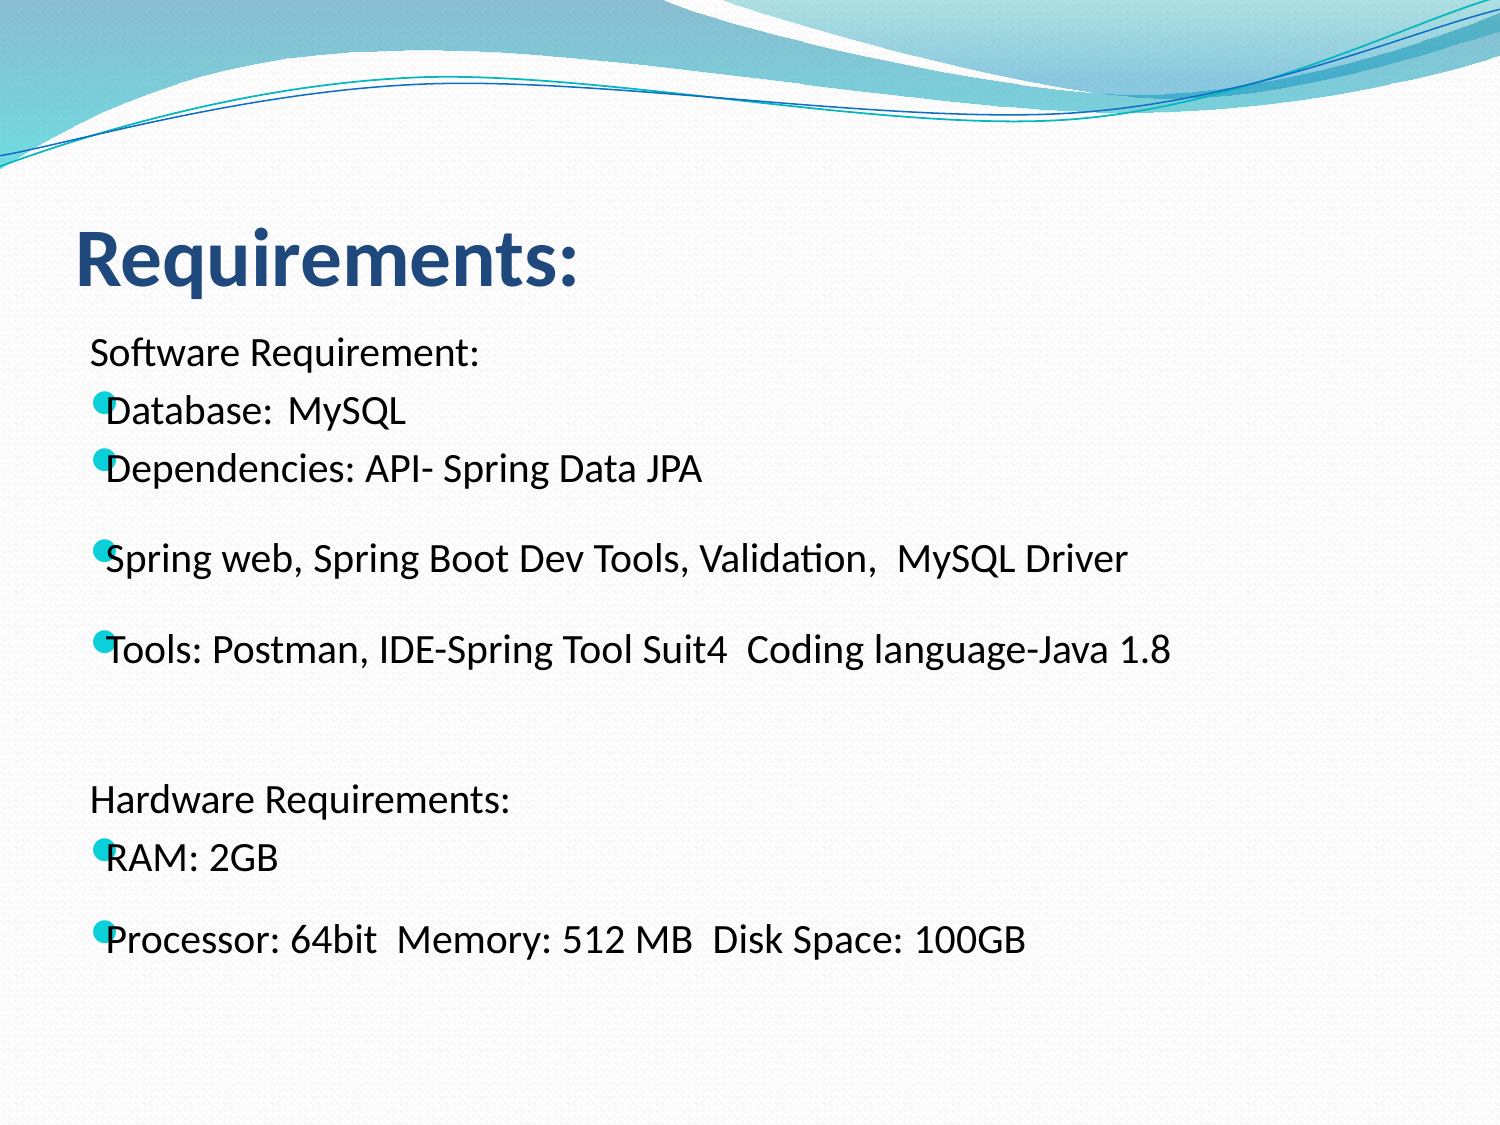

# Requirements:
Software Requirement:
Database: MySQL
Dependencies: API- Spring Data JPA
Spring web, Spring Boot Dev Tools, Validation,  MySQL Driver
Tools: Postman, IDE-Spring Tool Suit4  Coding language-Java 1.8

Hardware Requirements:
RAM: 2GB
Processor: 64bit  Memory: 512 MB  Disk Space: 100GB